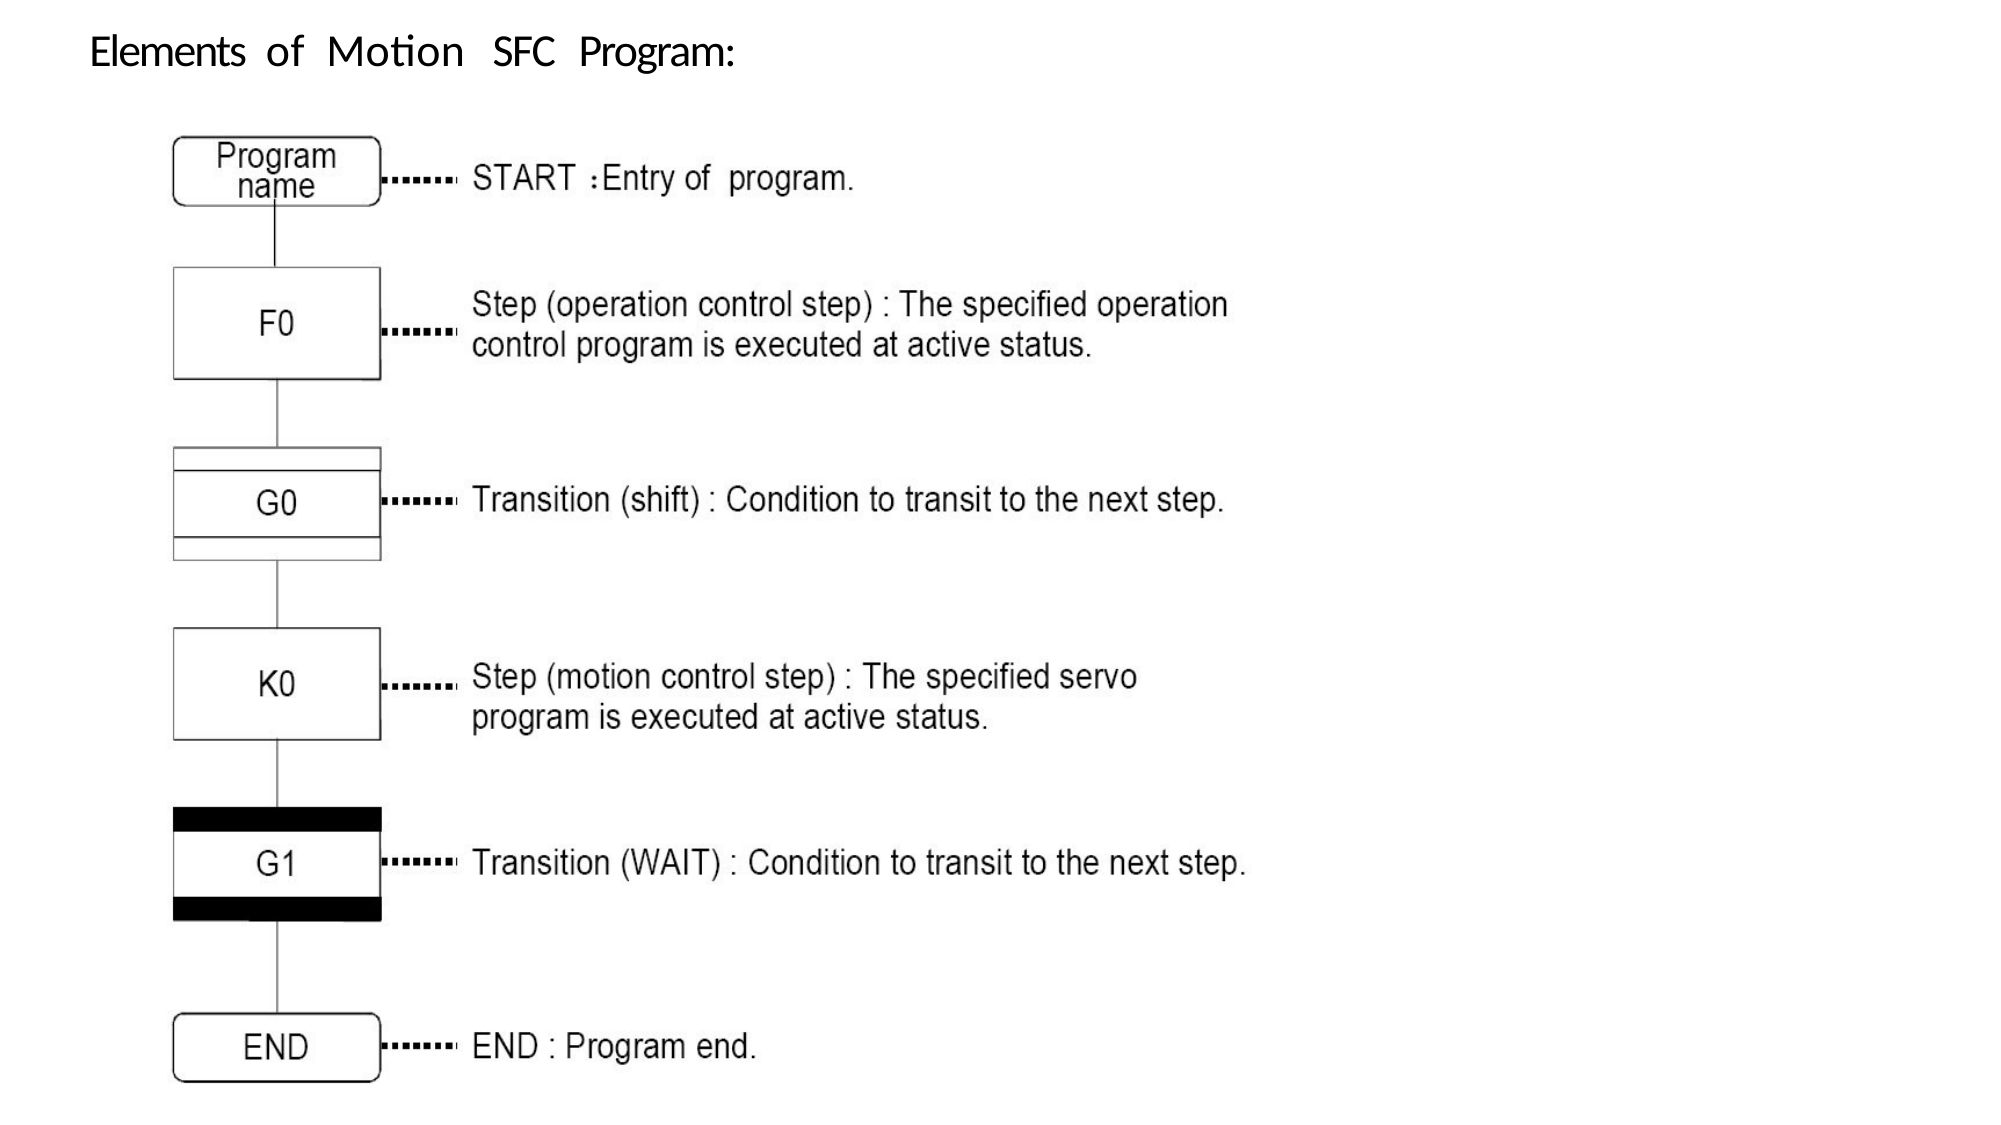

# Elements  of  Motion     S   F   C          Program: